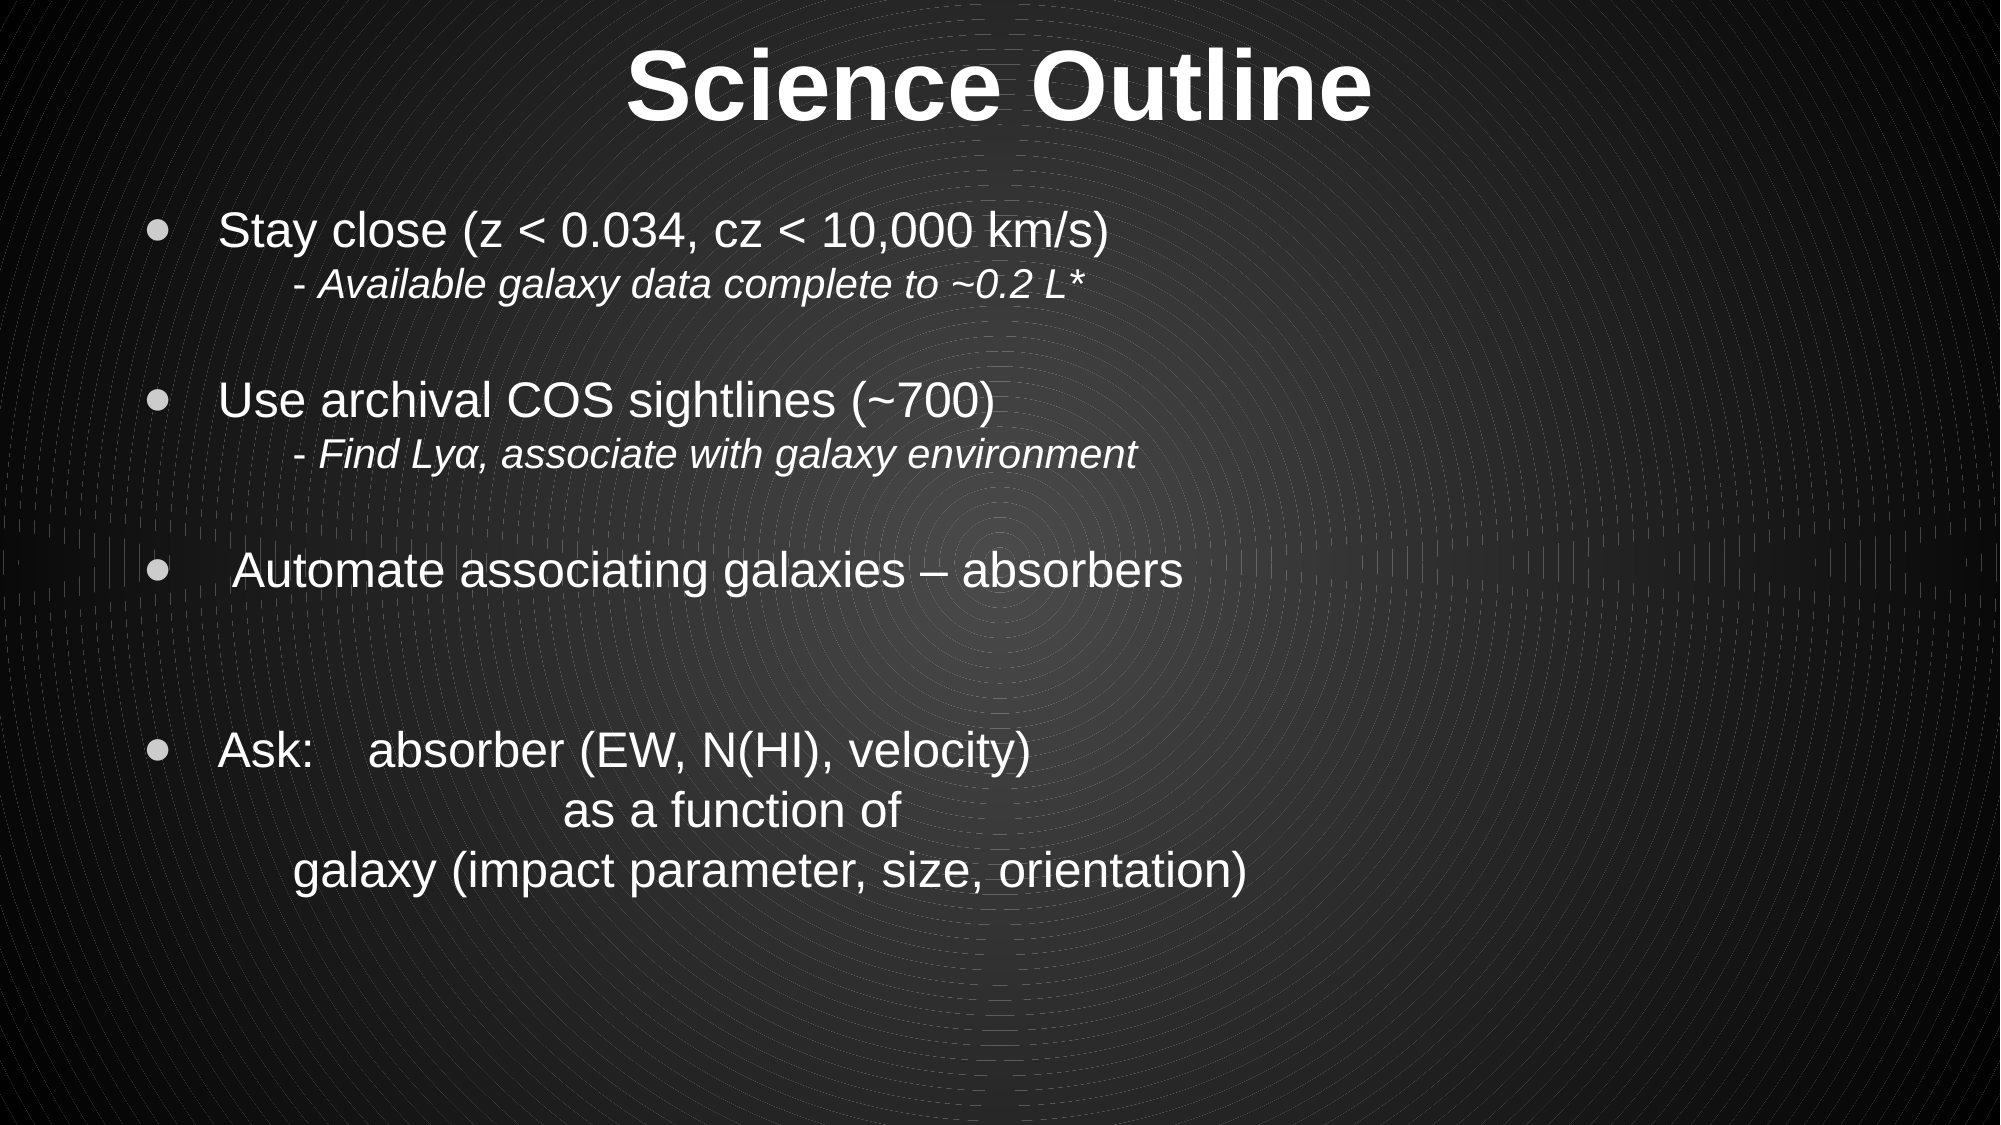

# Science Outline
Stay close (z < 0.034, cz < 10,000 km/s)
	- Available galaxy data complete to ~0.2 L*

Use archival COS sightlines (~700)
	- Find Lyα, associate with galaxy environment

 Automate associating galaxies – absorbers

Ask:	absorber (EW, N(HI), velocity)
                              as a function of
	galaxy (impact parameter, size, orientation)